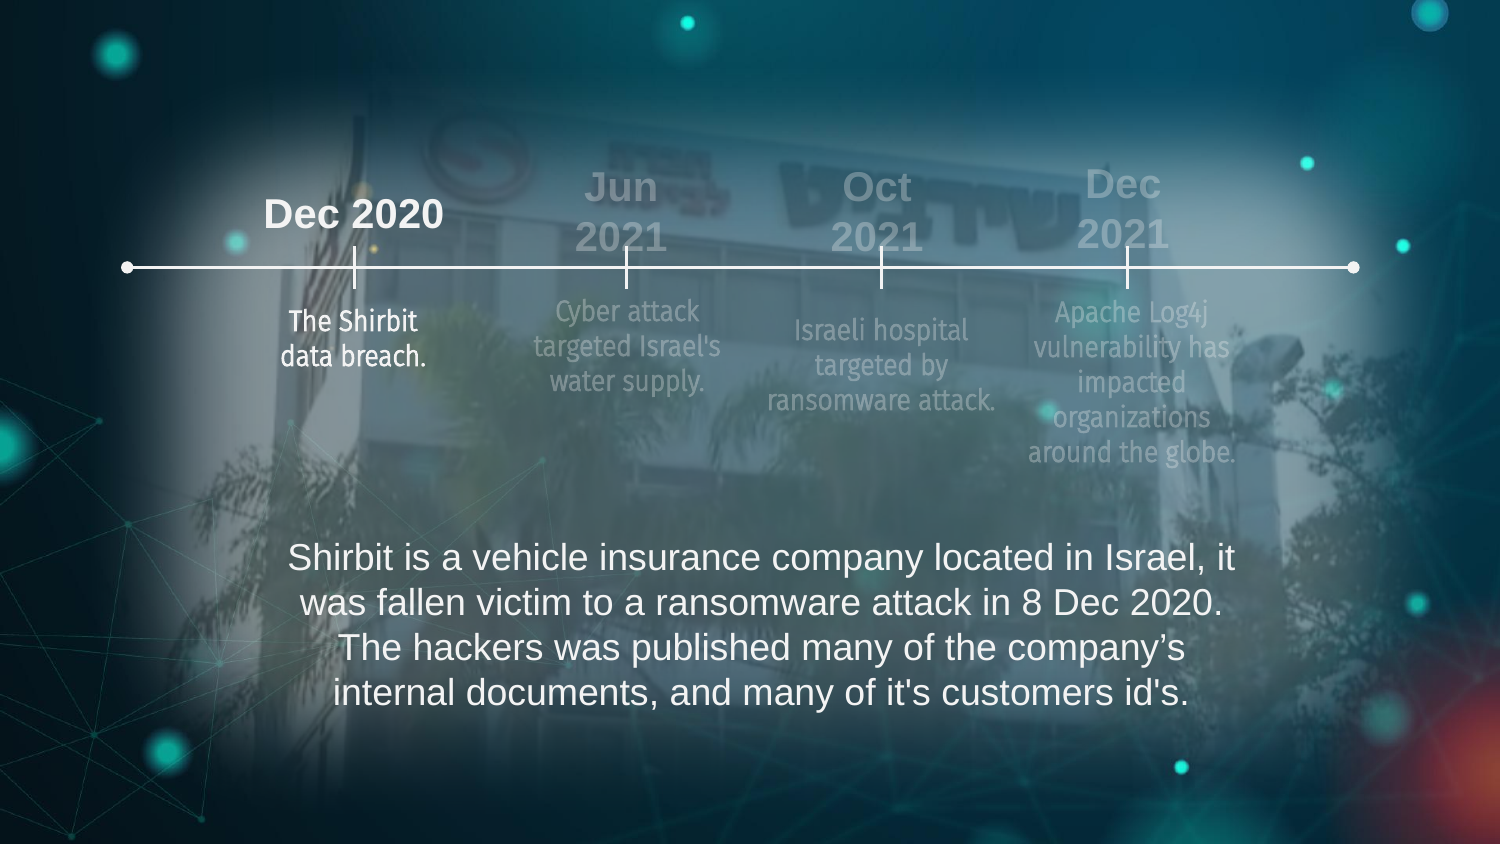

Dec 2021
Jun 2021
Oct 2021
Dec 2020
The Shirbit data breach.
Israeli hospital targeted by ransomware attack.
Apache Log4j vulnerability has impacted organizations around the globe.
Cyber attack targeted Israel's water supply.
Shirbit is a vehicle insurance company located in Israel, it was fallen victim to a ransomware attack in 8 Dec 2020. The hackers was published many of the company’s internal documents, and many of it's customers id's.